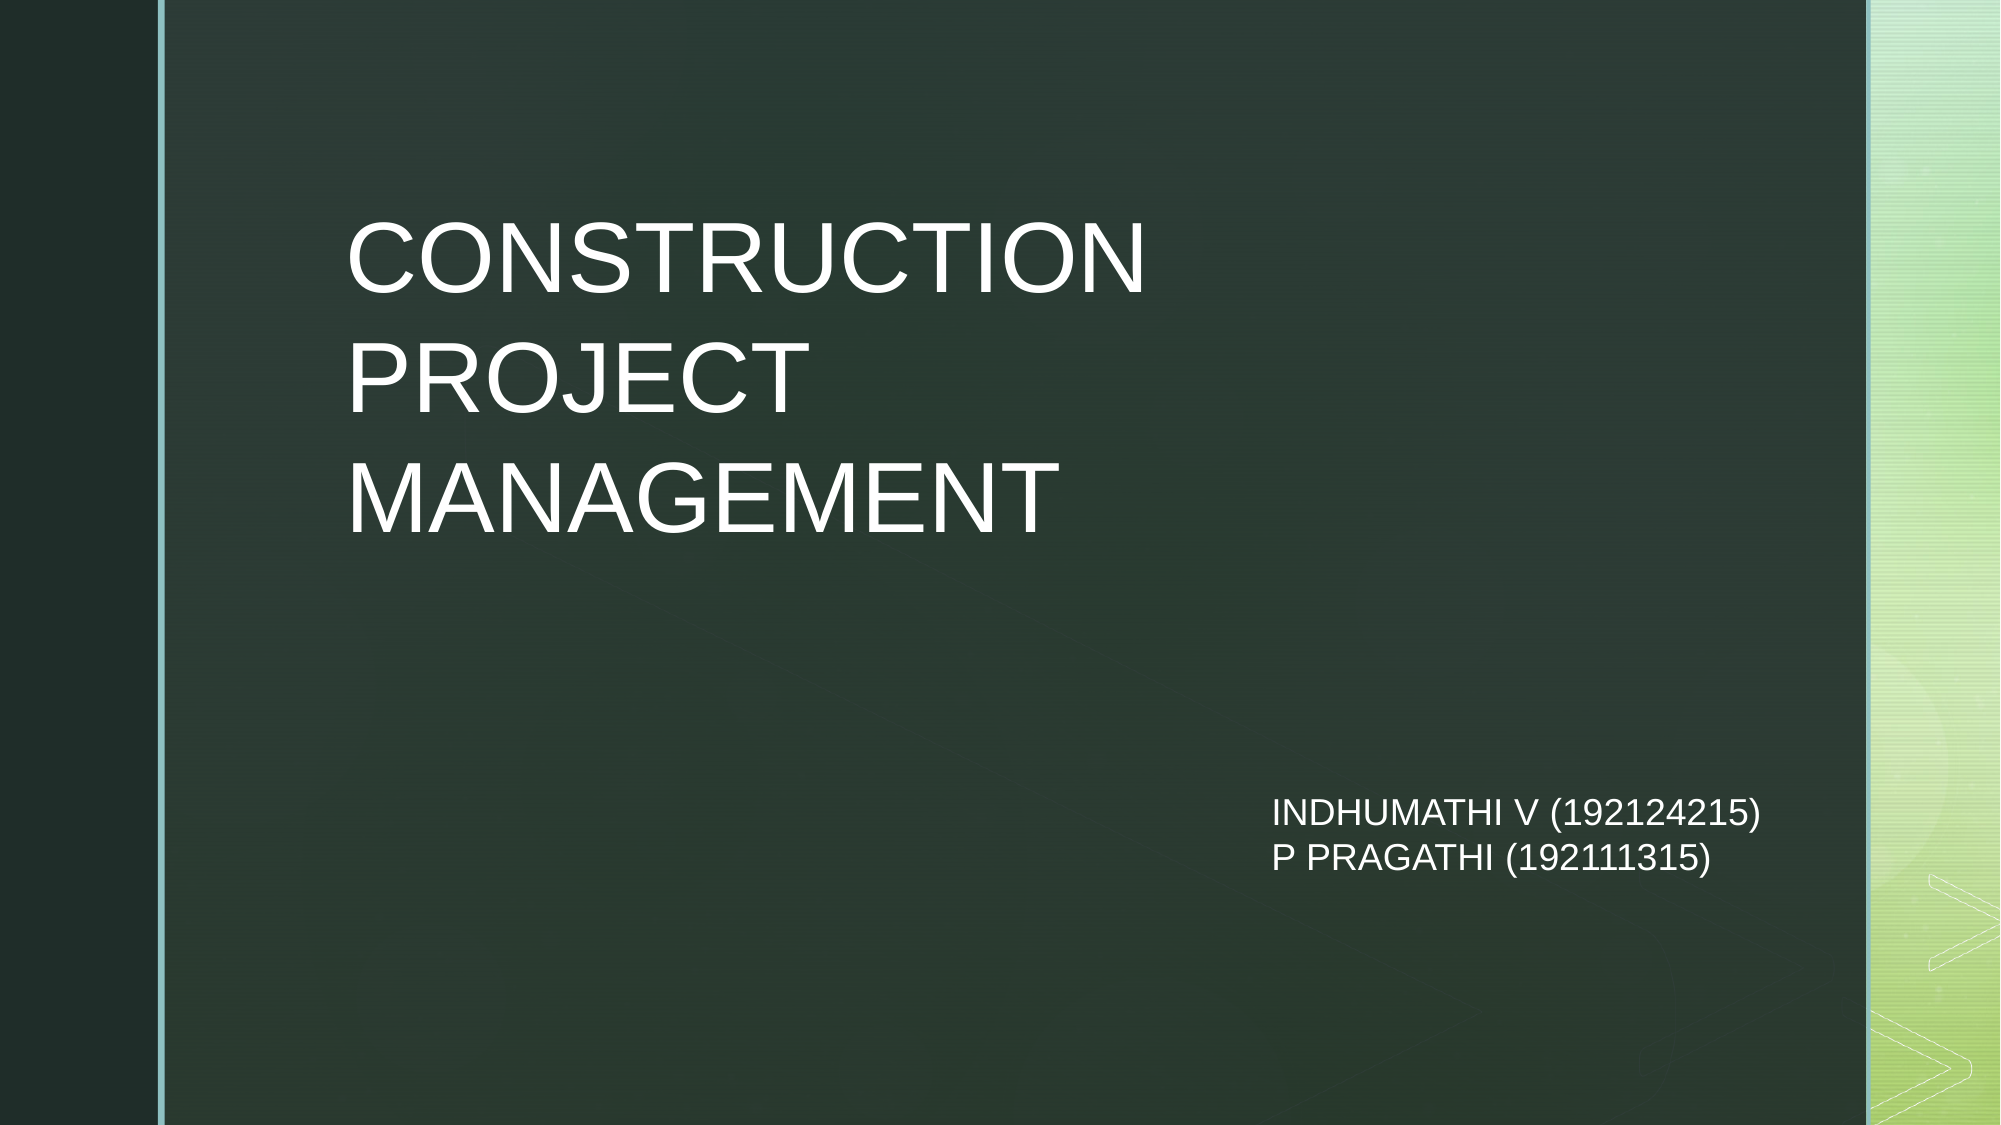

CONSTRUCTION PROJECT MANAGEMENT
INDHUMATHI V (192124215)
P PRAGATHI (192111315)